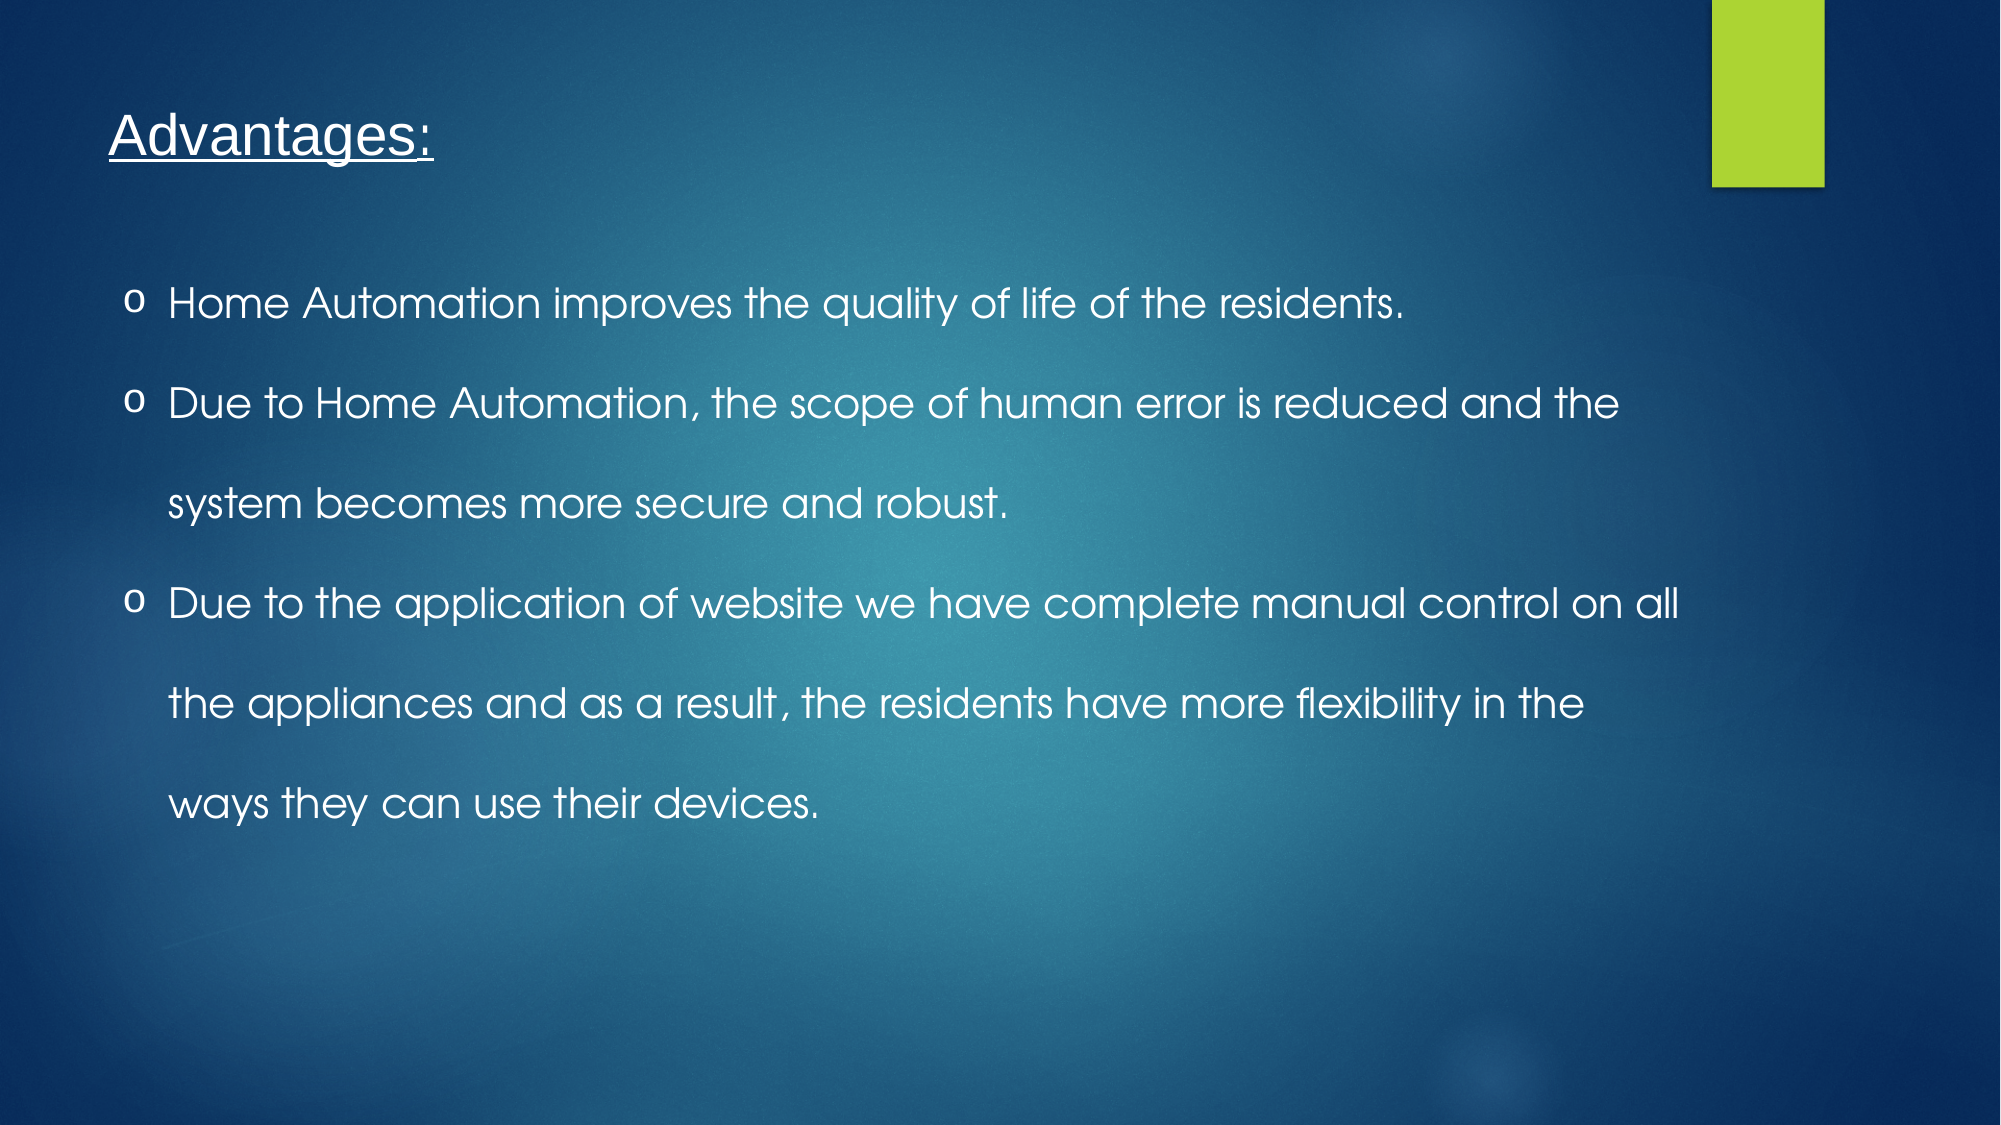

Advantages:
Home Automation improves the quality of life of the residents.
Due to Home Automation, the scope of human error is reduced and the system becomes more secure and robust.
Due to the application of website we have complete manual control on all the appliances and as a result, the residents have more flexibility in the ways they can use their devices.